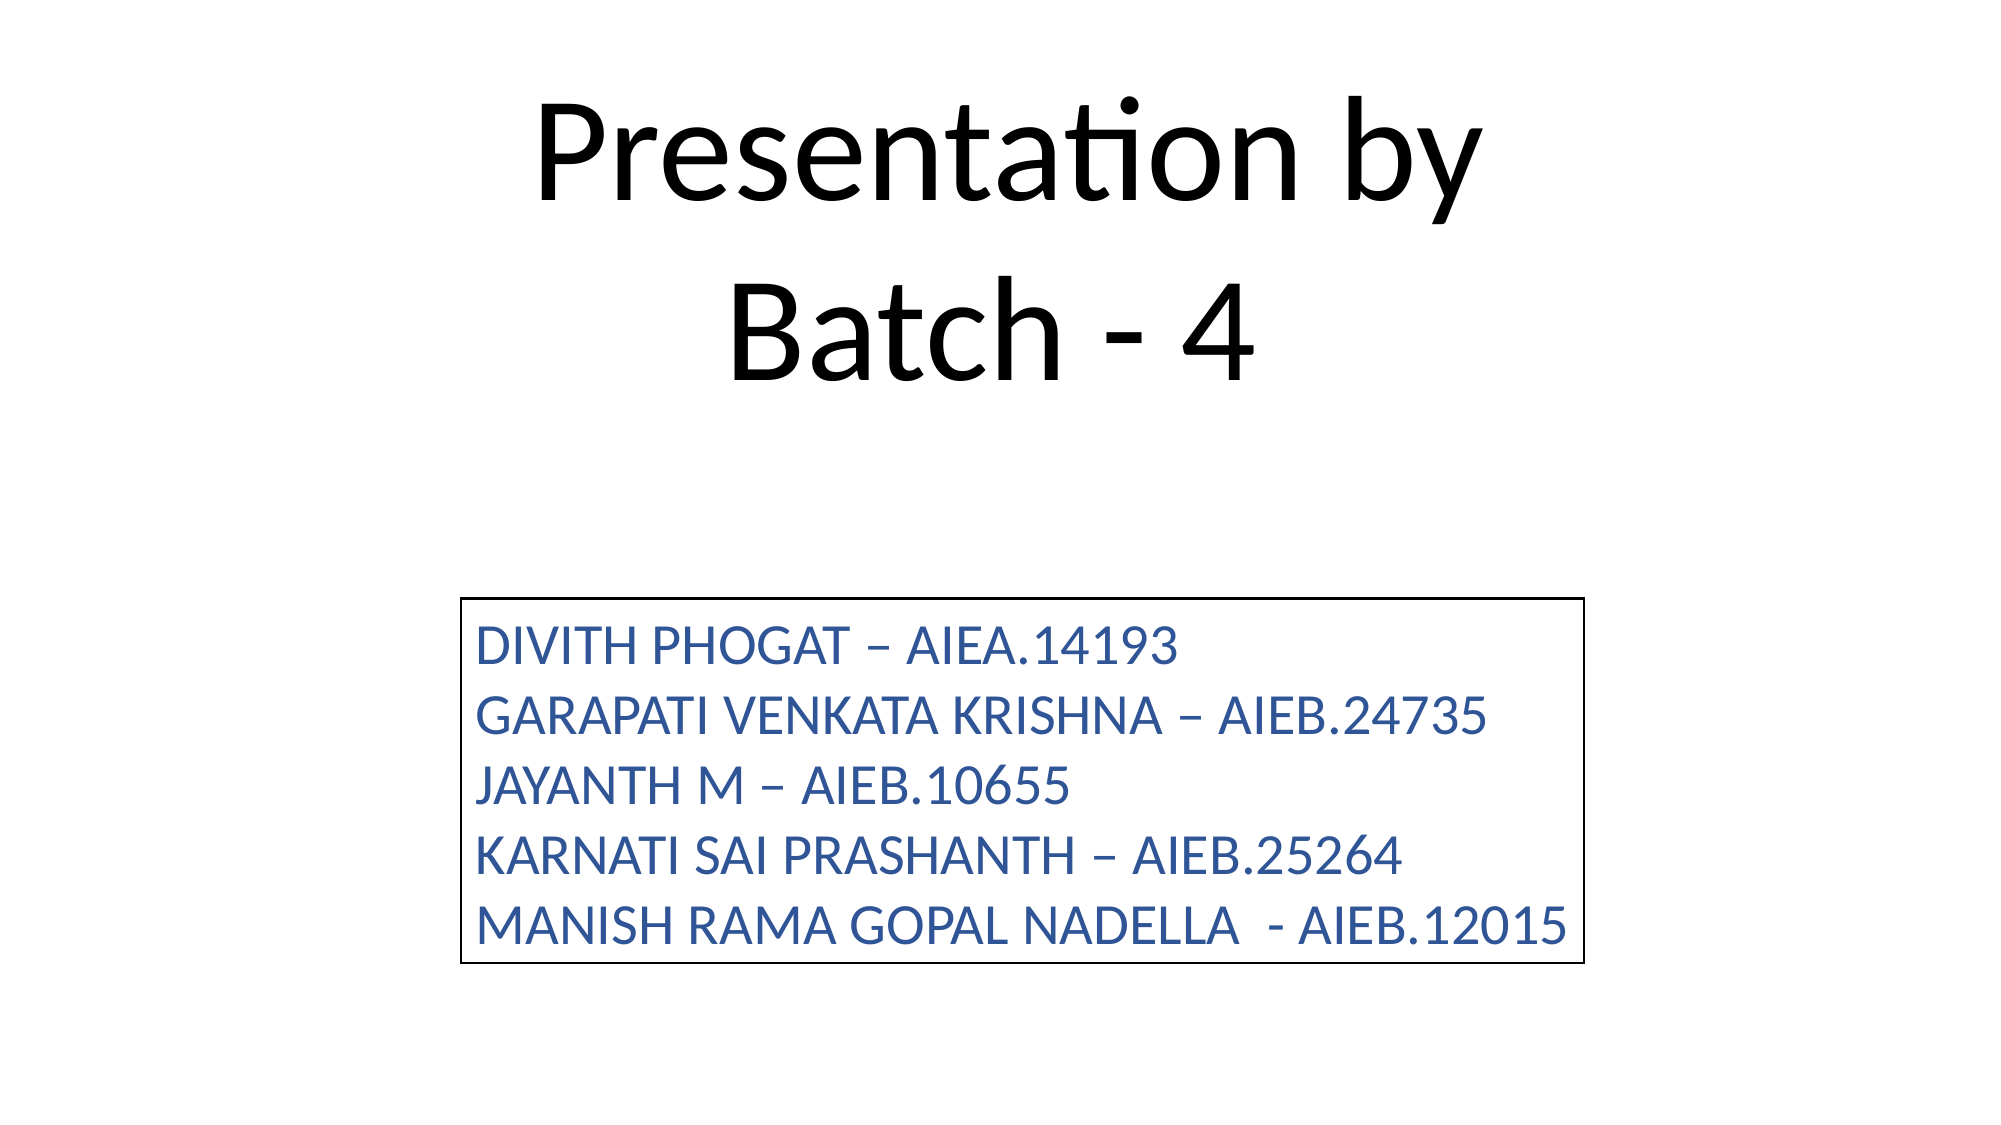

Presentation by
Batch - 4
DIVITH PHOGAT – AIEA.14193
GARAPATI VENKATA KRISHNA – AIEB.24735
JAYANTH M – AIEB.10655
KARNATI SAI PRASHANTH – AIEB.25264
MANISH RAMA GOPAL NADELLA  - AIEB.12015